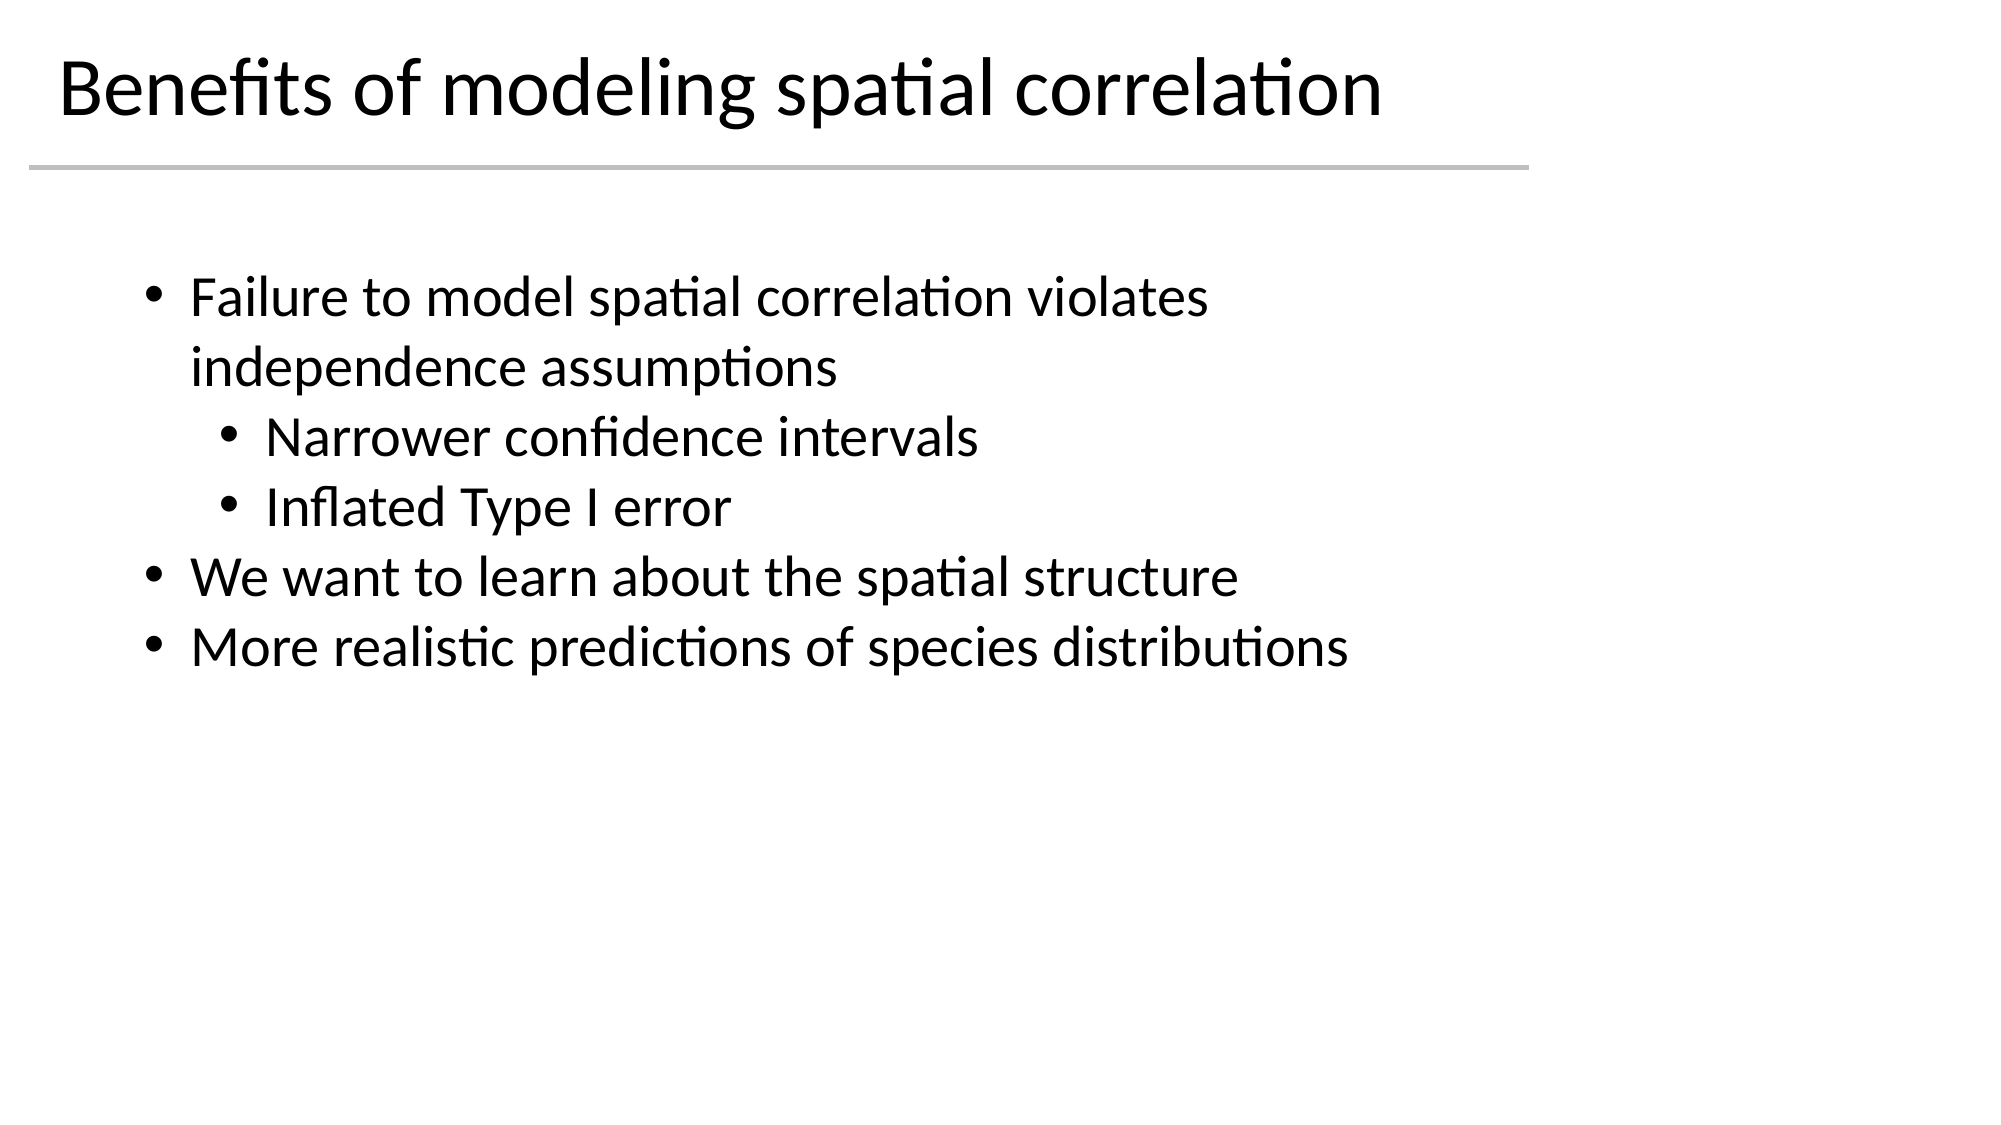

Benefits of modeling spatial correlation
Failure to model spatial correlation violates independence assumptions
Narrower confidence intervals
Inflated Type I error
We want to learn about the spatial structure
More realistic predictions of species distributions